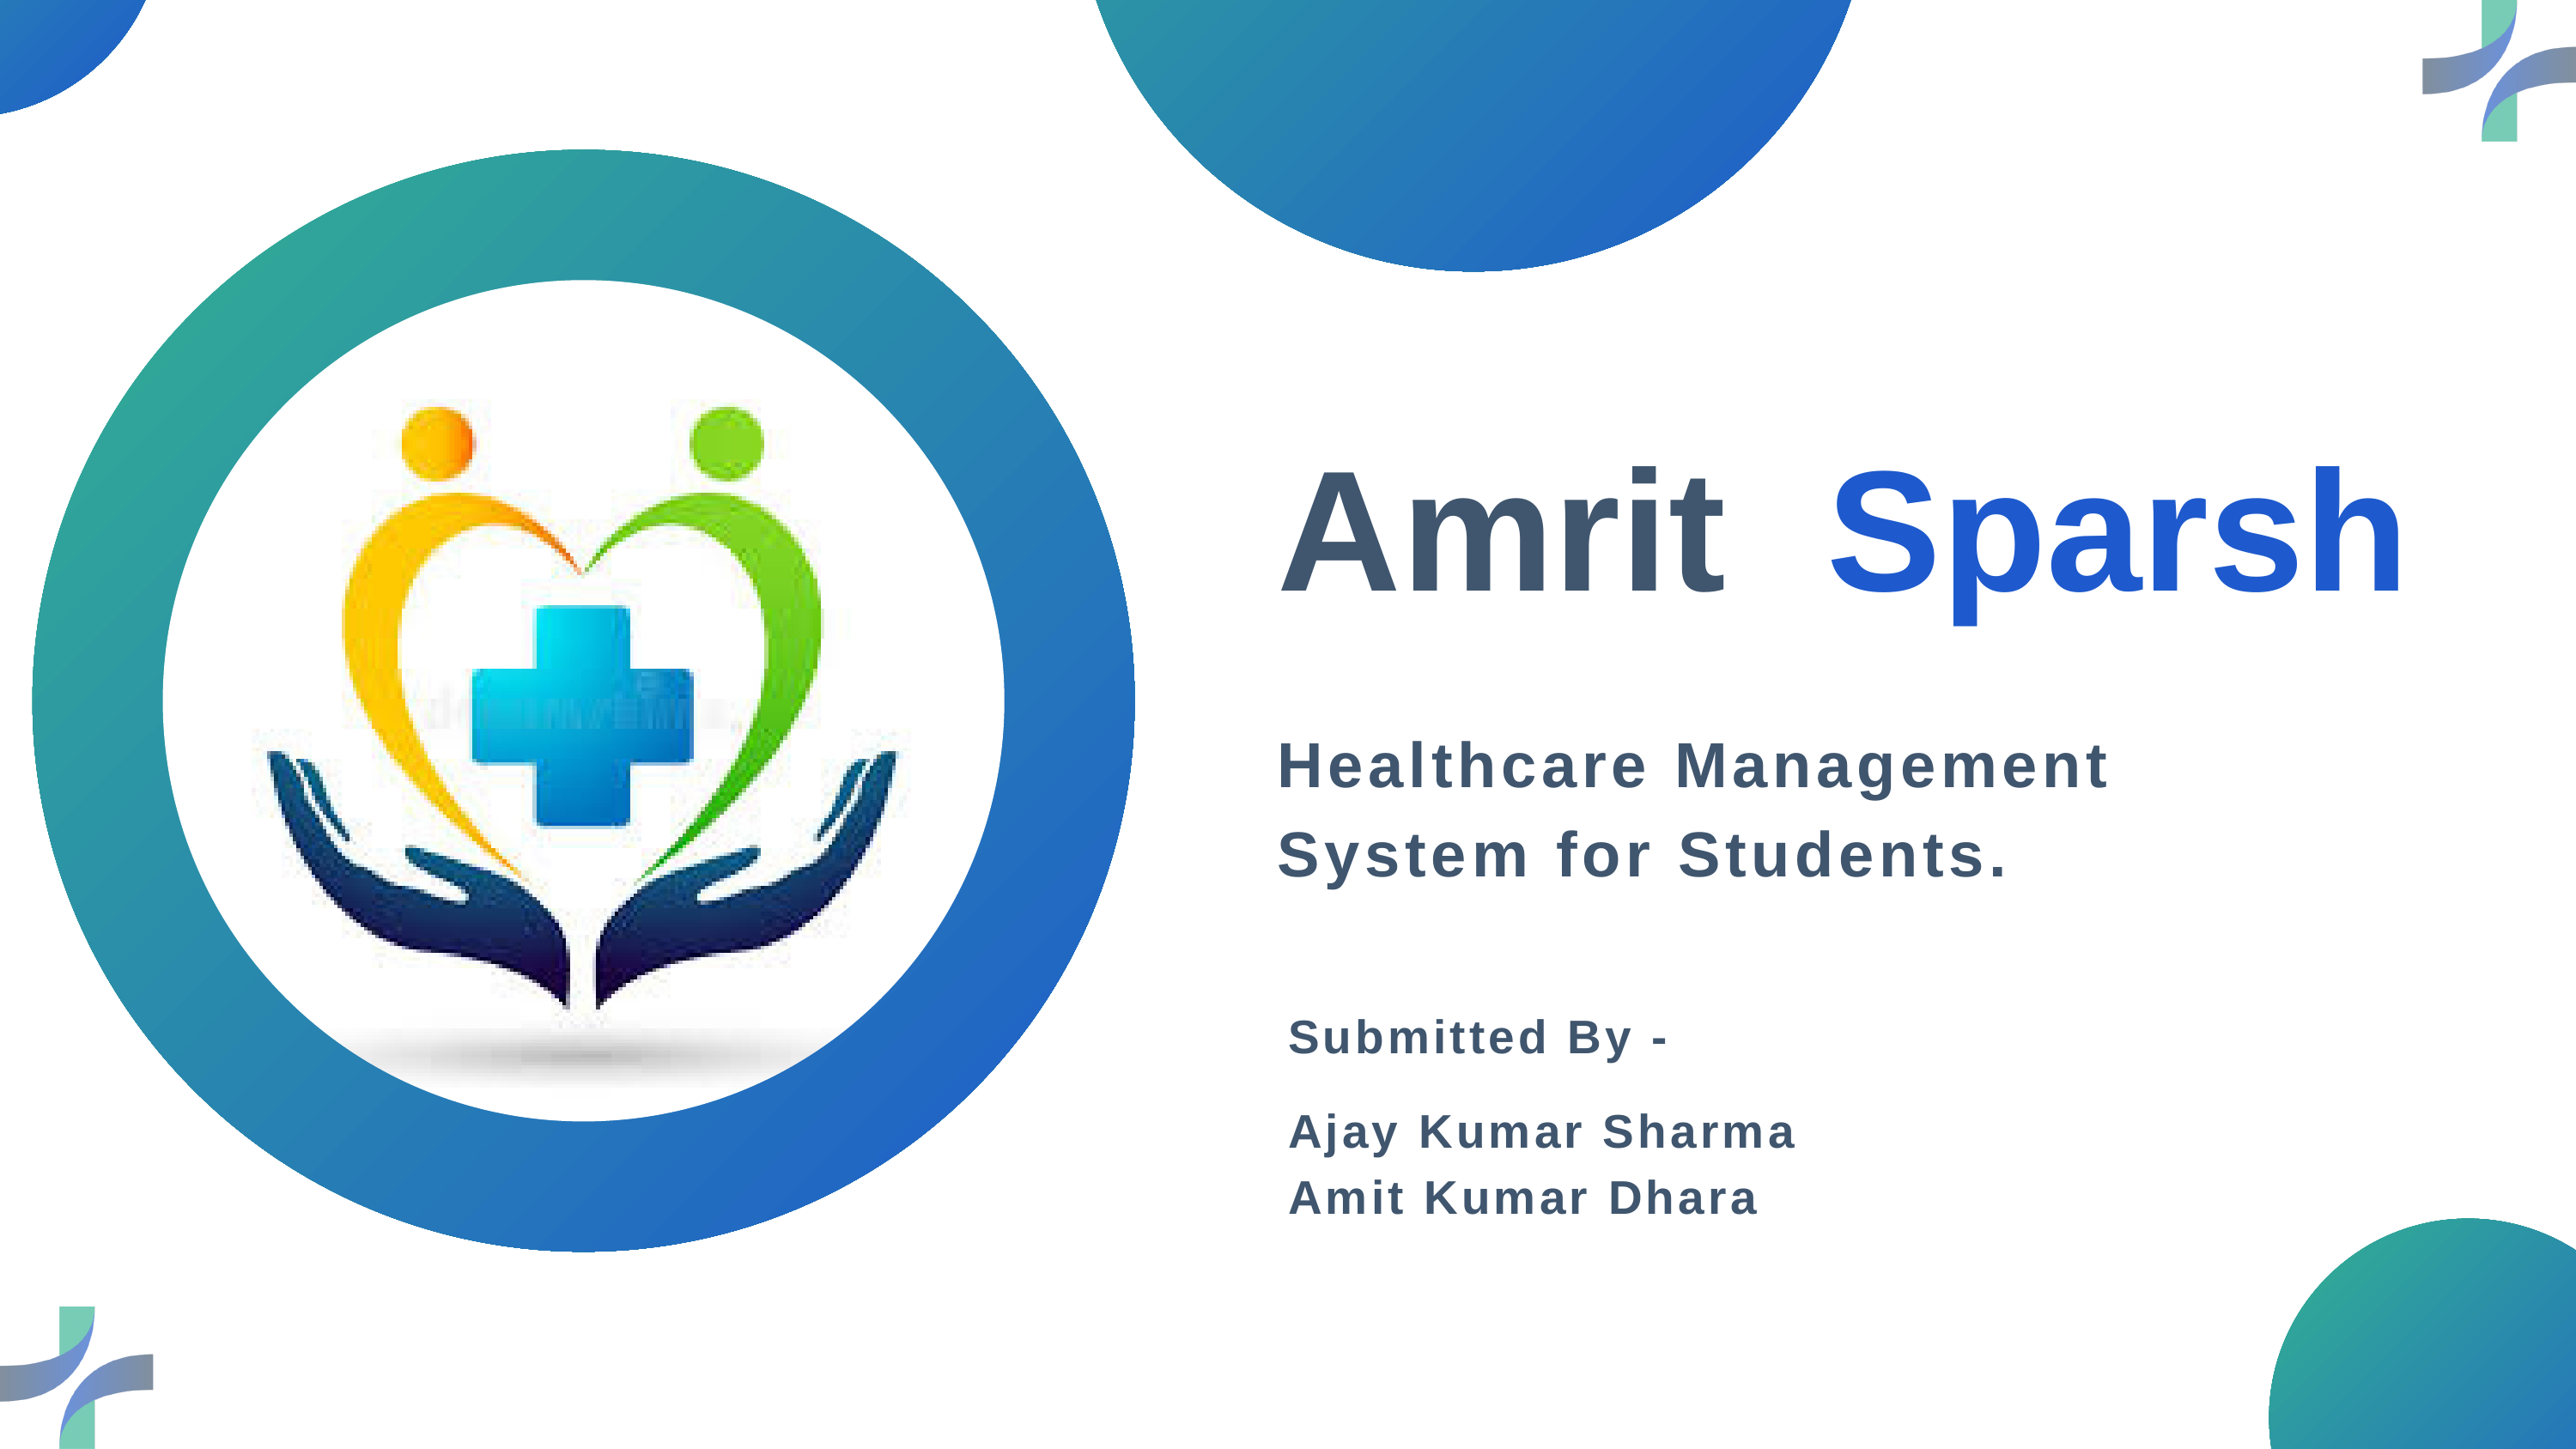

Contact

Amrit
Sparsh
Healthcare Management System for Students.
Submitted By -

Ajay Kumar Sharma
Amit Kumar Dhara